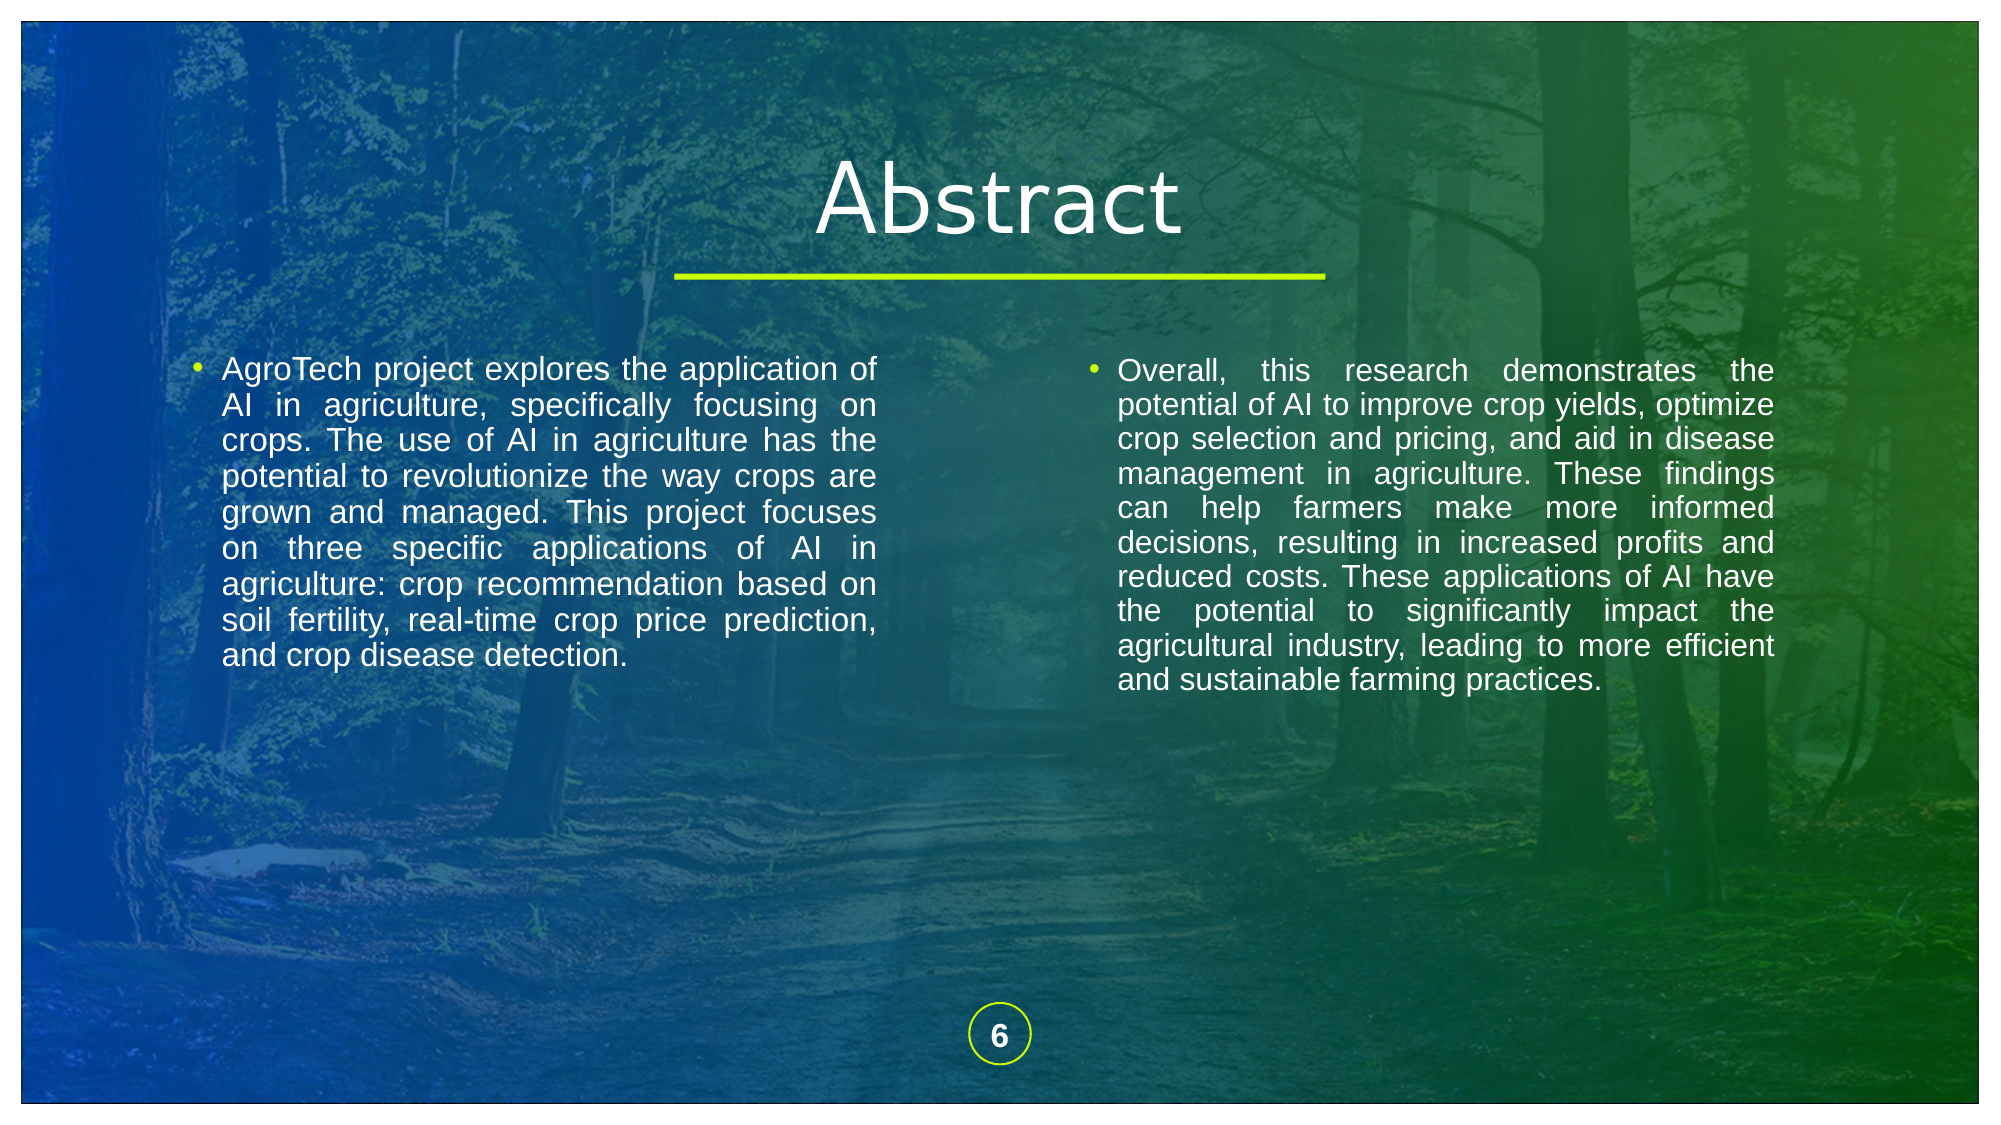

# Abstract
AgroTech project explores the application of AI in agriculture, specifically focusing on crops. The use of AI in agriculture has the potential to revolutionize the way crops are grown and managed. This project focuses on three specific applications of AI in agriculture: crop recommendation based on soil fertility, real-time crop price prediction, and crop disease detection.
Overall, this research demonstrates the potential of AI to improve crop yields, optimize crop selection and pricing, and aid in disease management in agriculture. These findings can help farmers make more informed decisions, resulting in increased profits and reduced costs. These applications of AI have the potential to significantly impact the agricultural industry, leading to more efficient and sustainable farming practices.
6